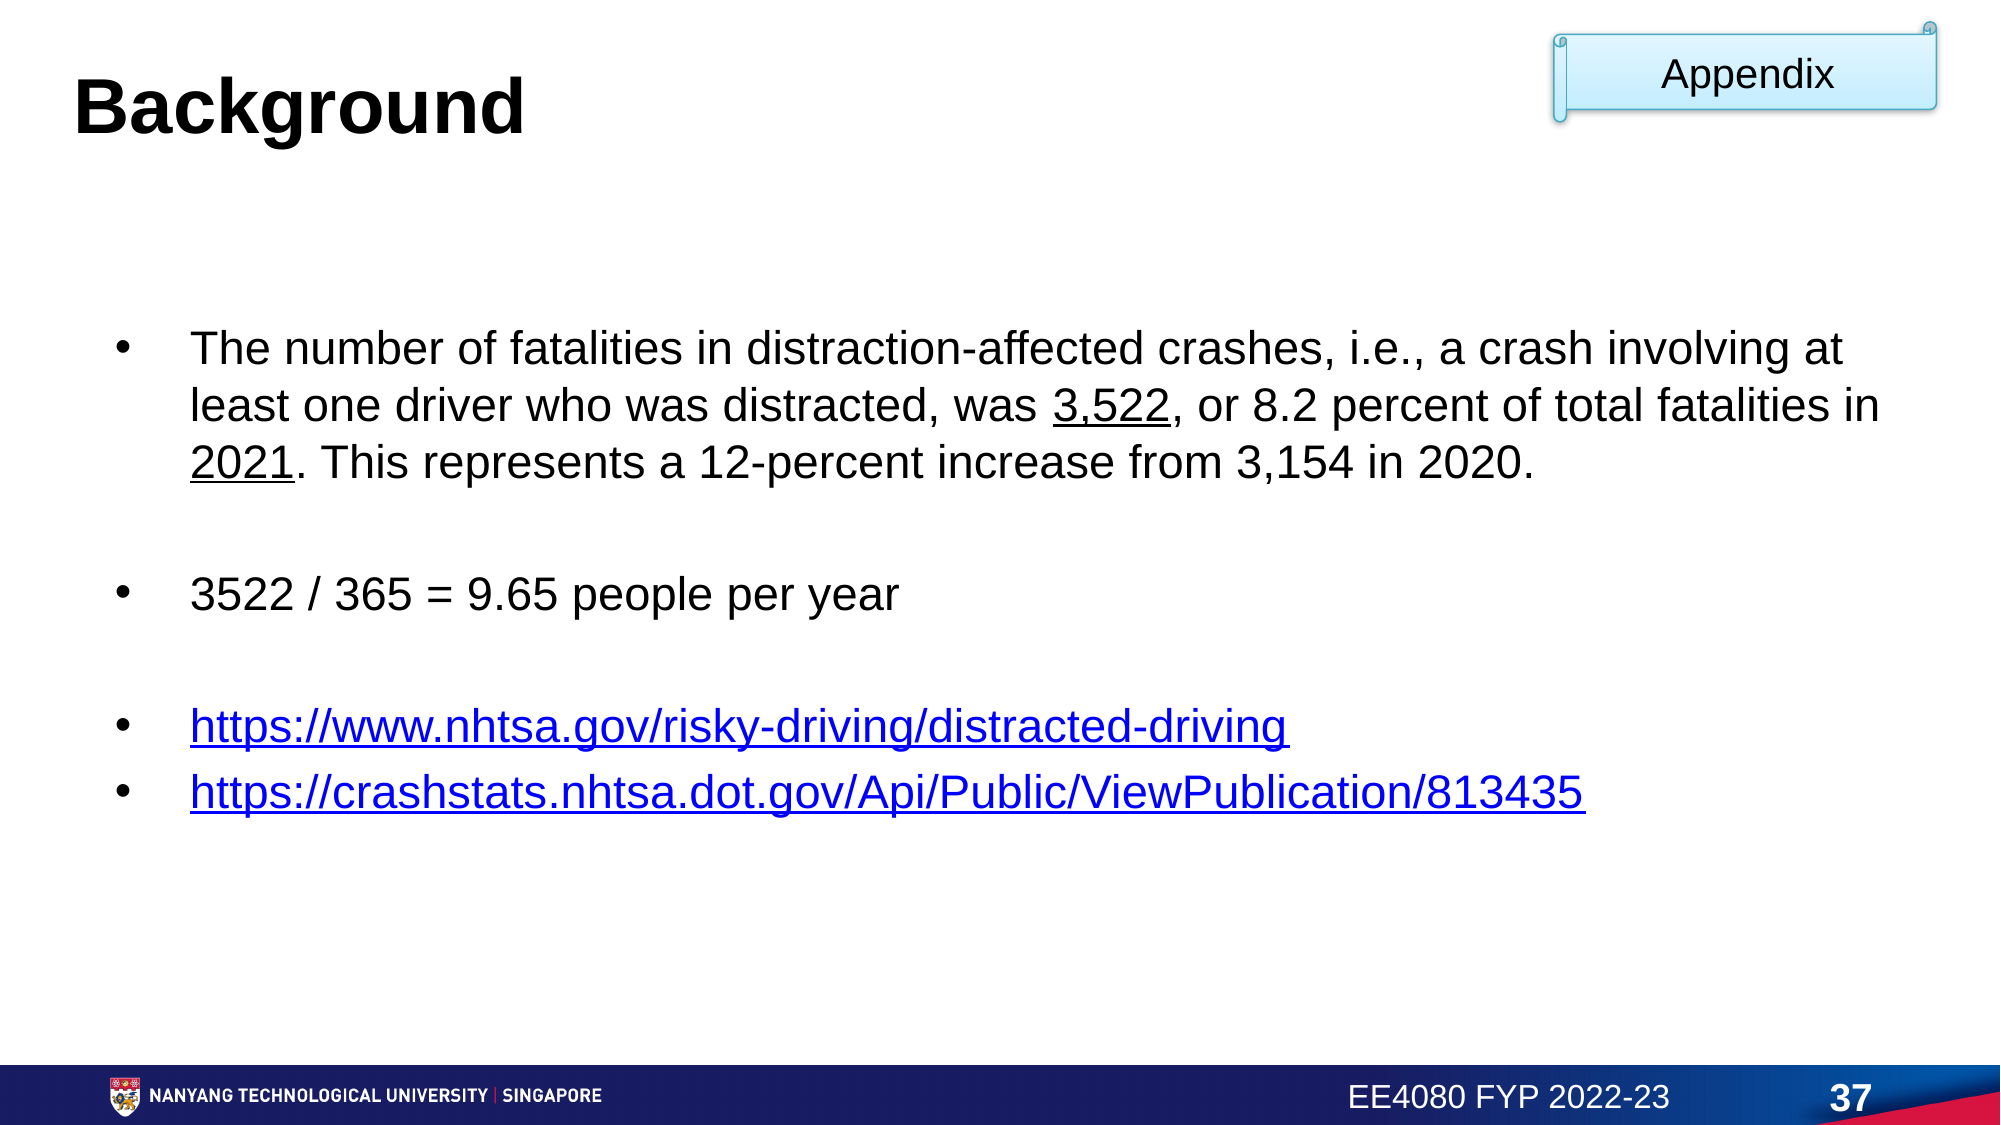

Appendix
# Background
The number of fatalities in distraction-affected crashes, i.e., a crash involving at least one driver who was distracted, was 3,522, or 8.2 percent of total fatalities in 2021. This represents a 12-percent increase from 3,154 in 2020.

3522 / 365 = 9.65 people per year

https://www.nhtsa.gov/risky-driving/distracted-driving
https://crashstats.nhtsa.dot.gov/Api/Public/ViewPublication/813435